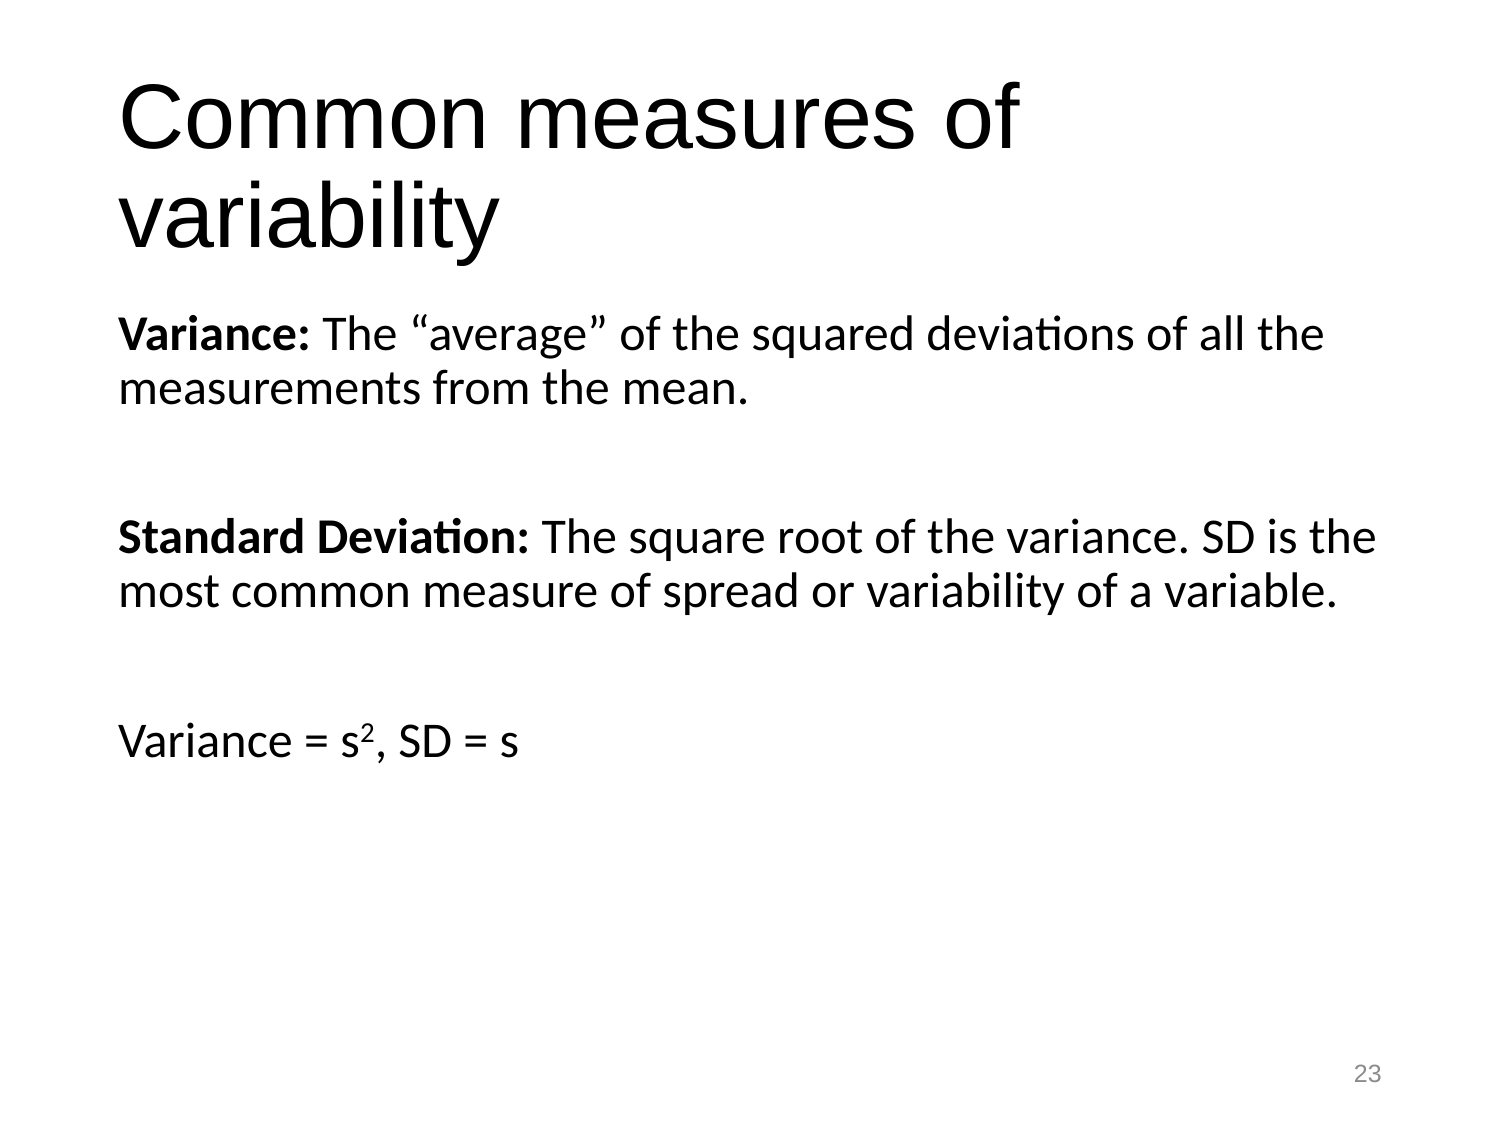

# Common measures of variability
Variance: The “average” of the squared deviations of all the measurements from the mean.

Standard Deviation: The square root of the variance. SD is the most common measure of spread or variability of a variable.

Variance = s2, SD = s

23